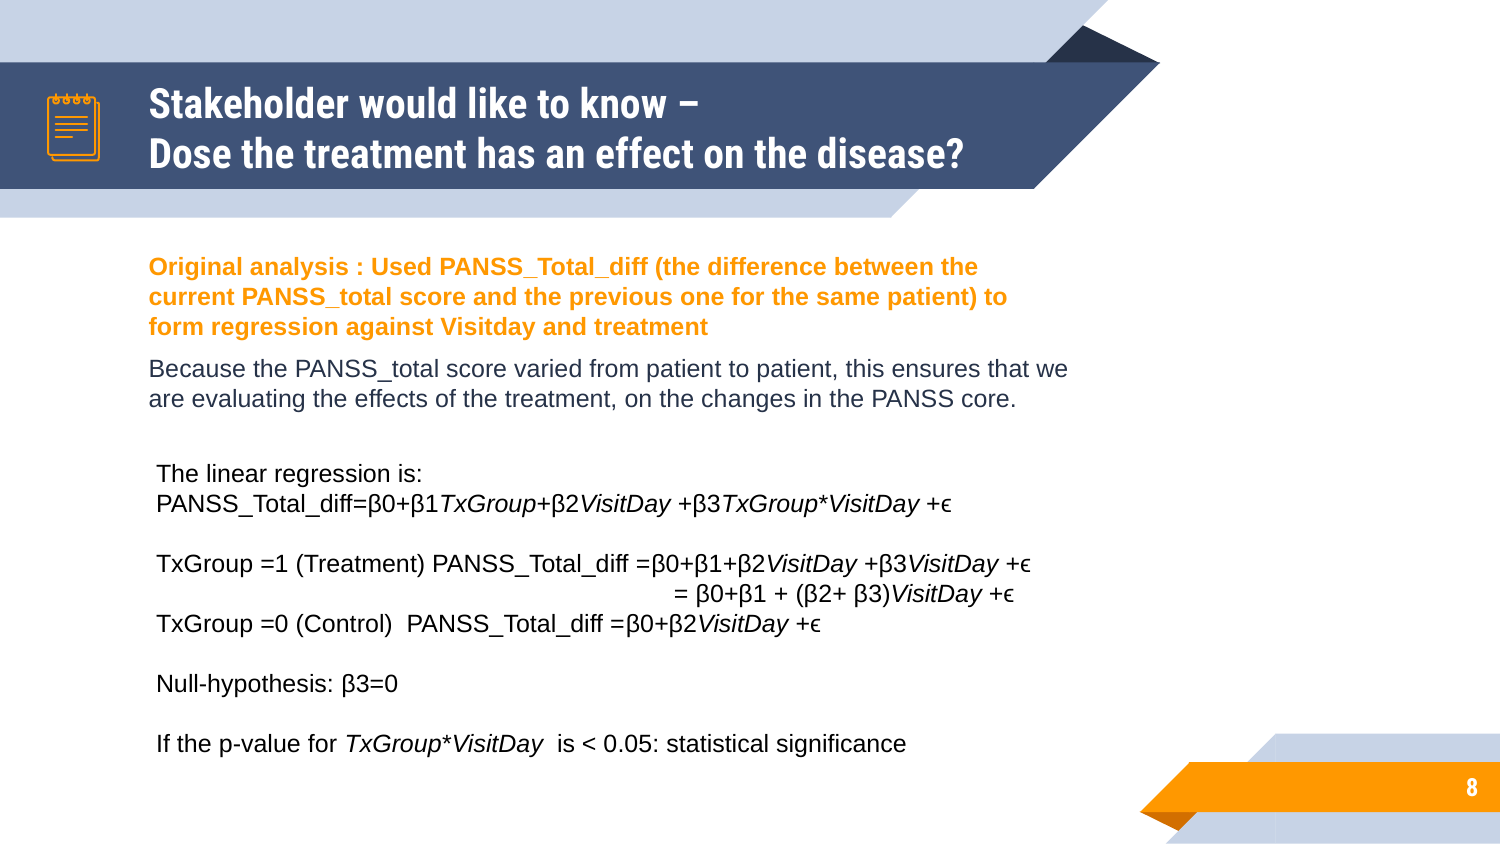

# Stakeholder would like to know – Dose the treatment has an effect on the disease?

Original analysis : Used PANSS_Total_diff (the difference between the current PANSS_total score and the previous one for the same patient) to form regression against Visitday and treatment
Because the PANSS_total score varied from patient to patient, this ensures that we are evaluating the effects of the treatment, on the changes in the PANSS core.

The linear regression is:
PANSS_Total_diff=β0+β1TxGroup+β2VisitDay +β3TxGroup*VisitDay +ϵ

TxGroup =1 (Treatment) PANSS_Total_diff =β0+β1+β2VisitDay +β3VisitDay +ϵ
                                                                          = β0+β1 + (β2+ β3)VisitDay +ϵ
TxGroup =0 (Control)  PANSS_Total_diff =β0+β2VisitDay +ϵ

Null-hypothesis: β3=0

If the p-value for TxGroup*VisitDay  is < 0.05: statistical significance

8